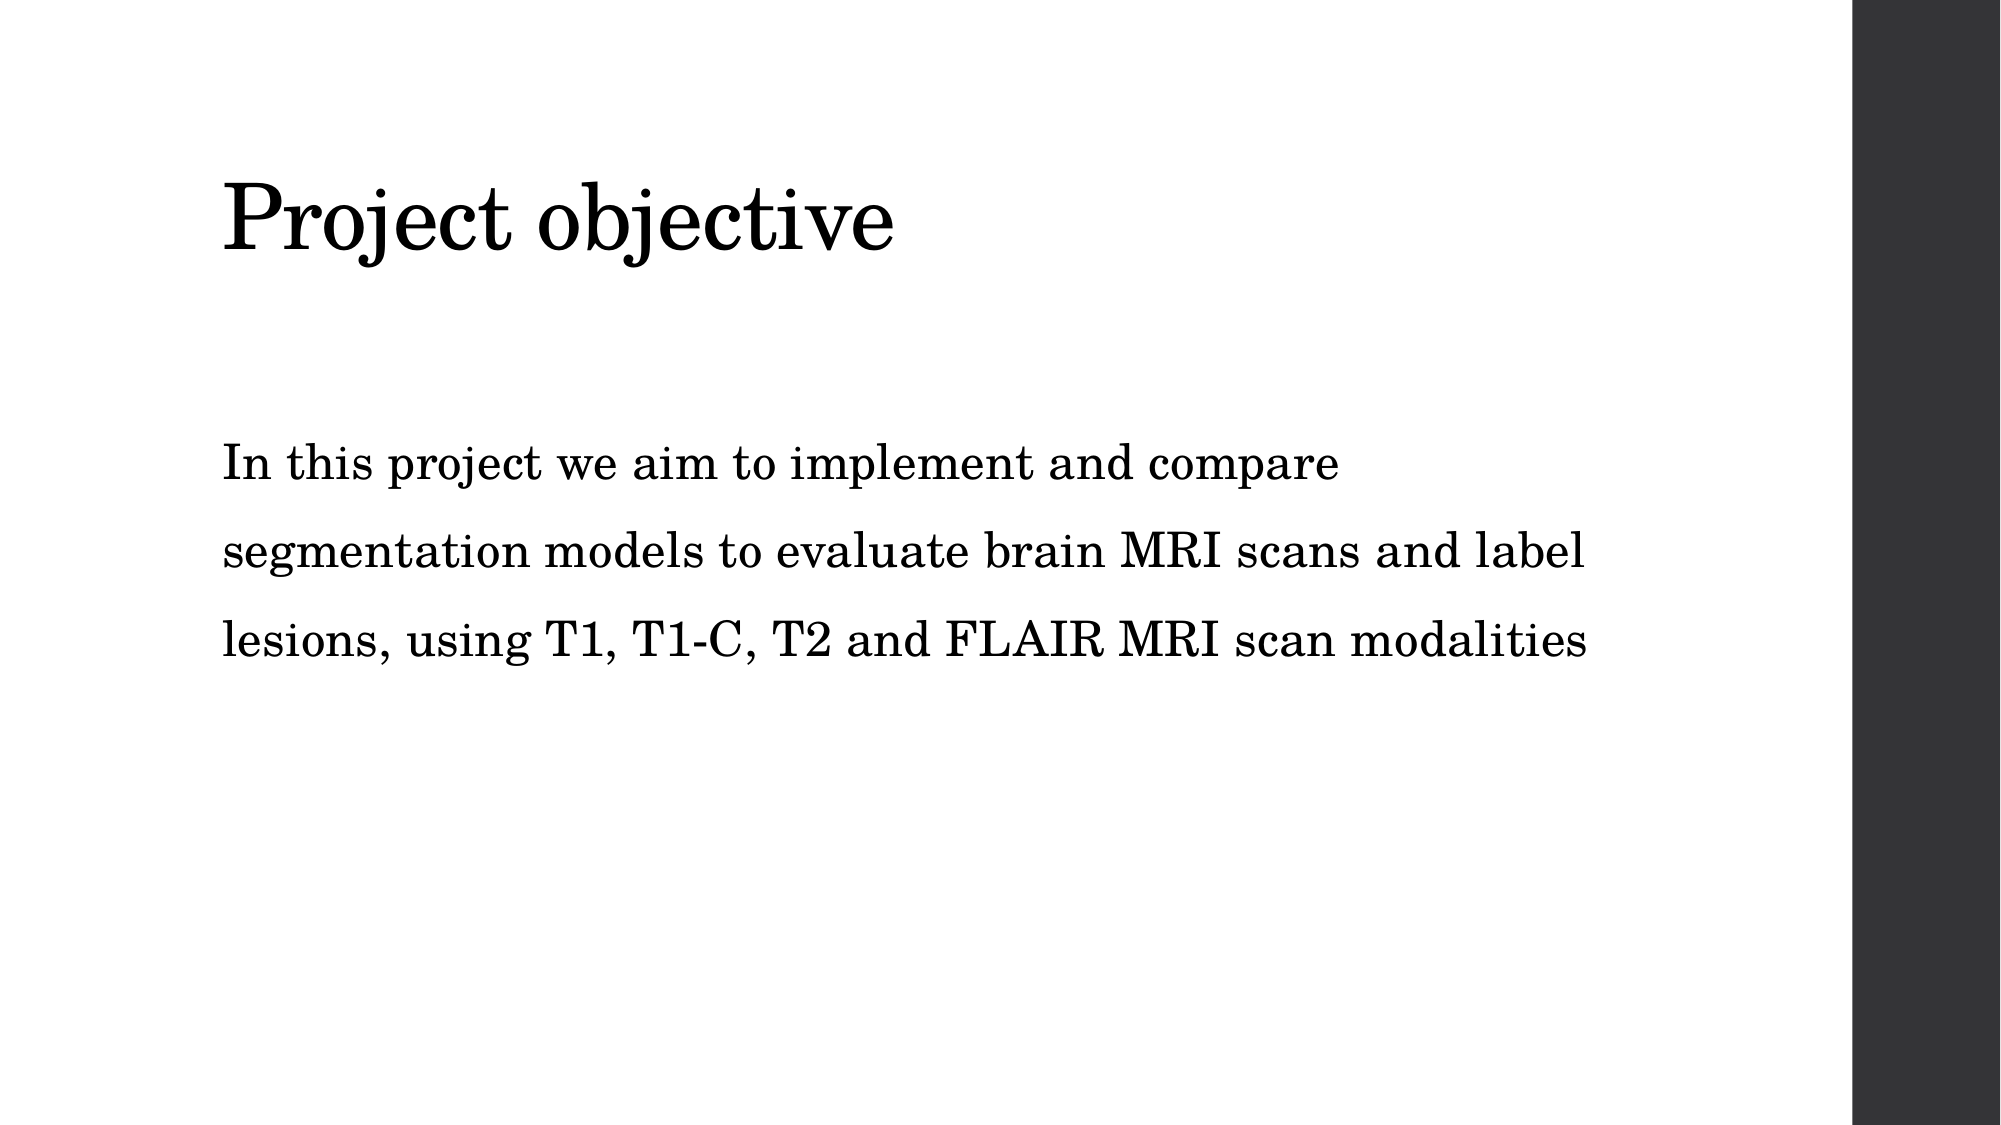

# Project objective
In this project we aim to implement and compare segmentation models to evaluate brain MRI scans and label lesions, using T1, T1-C, T2 and FLAIR MRI scan modalities